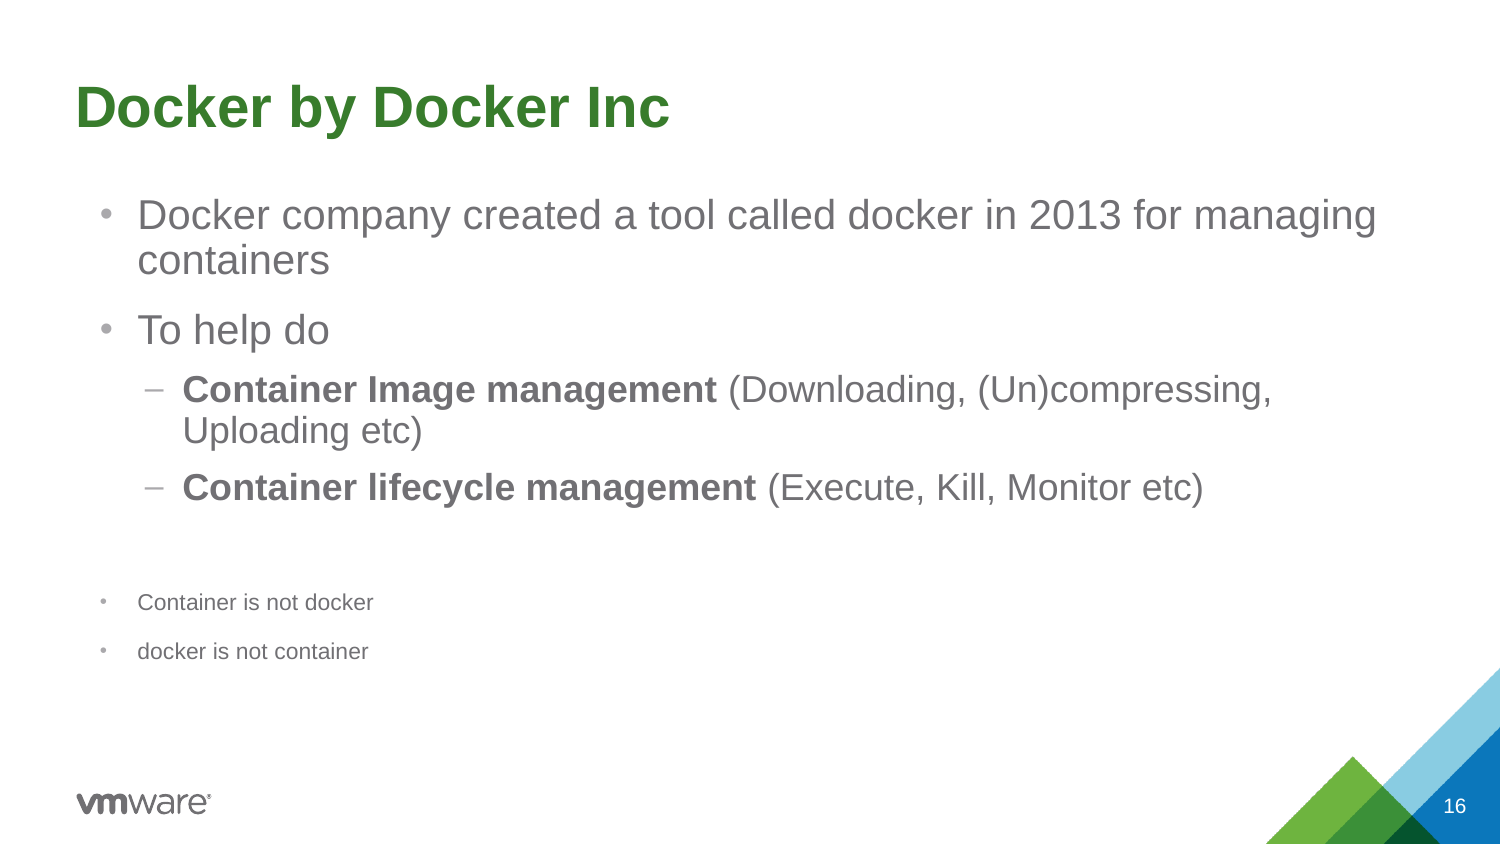

# Docker by Docker Inc
Docker company created a tool called docker in 2013 for managing containers
To help do
Container Image management (Downloading, (Un)compressing, Uploading etc)
Container lifecycle management (Execute, Kill, Monitor etc)

Container is not docker
docker is not container